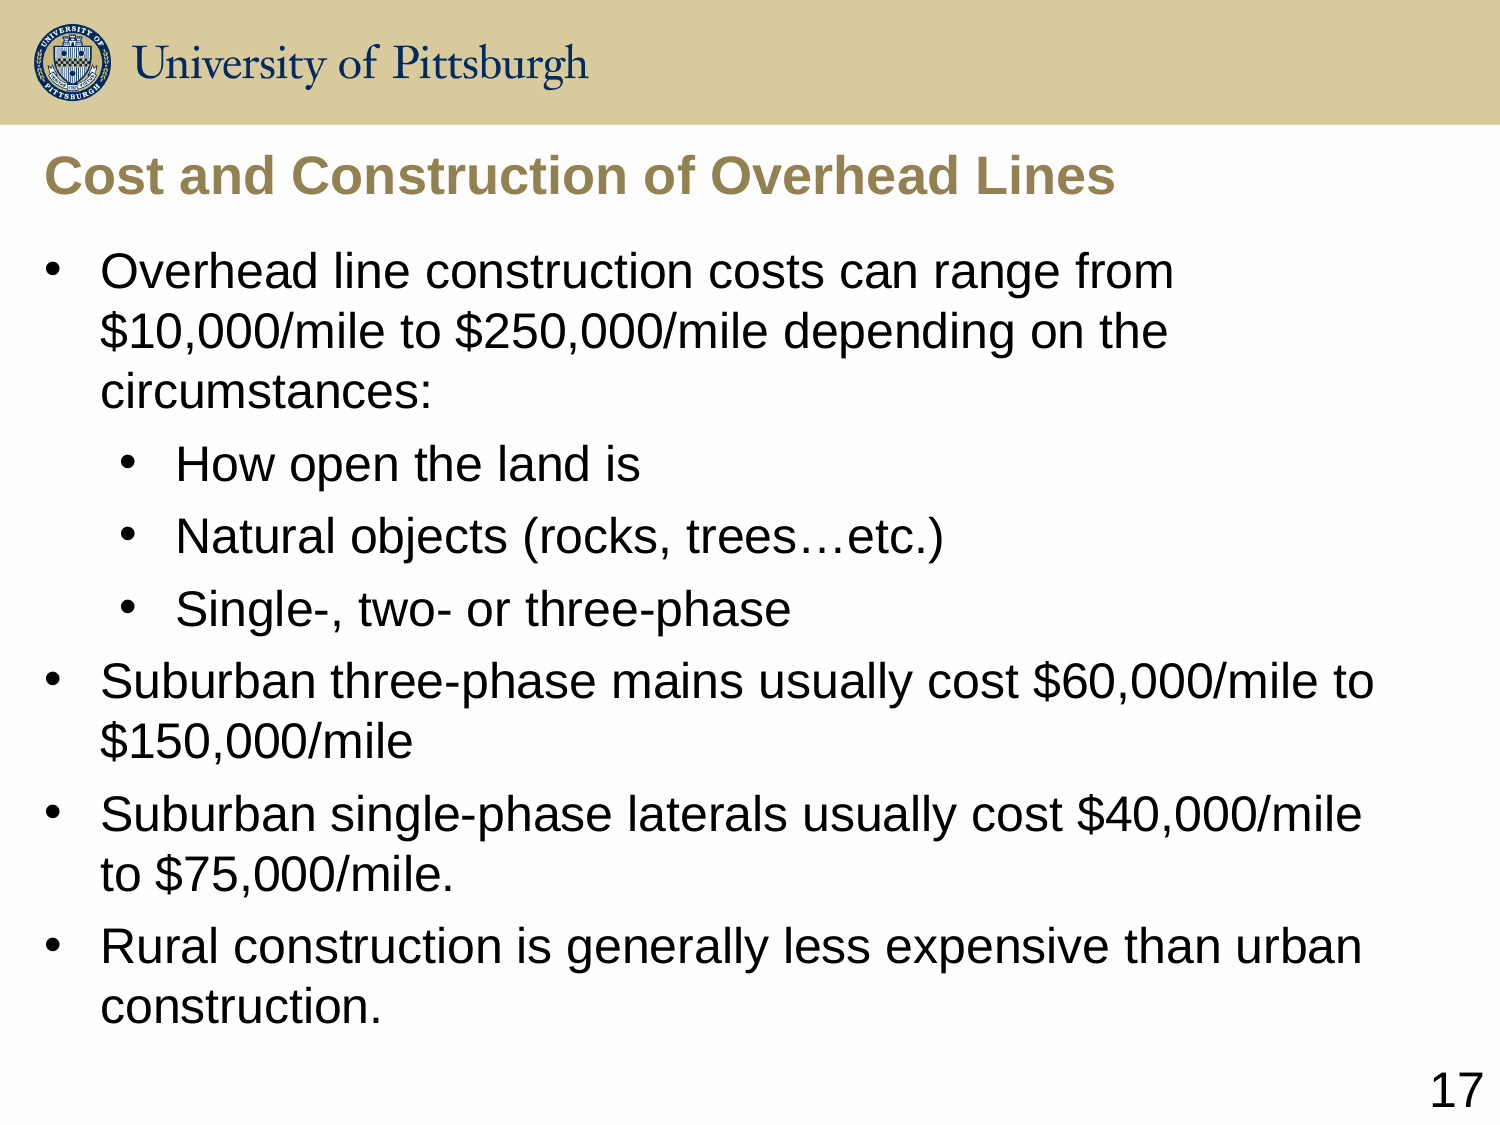

# Cost and Construction of Overhead Lines
Overhead line construction costs can range from $10,000/mile to $250,000/mile depending on the circumstances:
How open the land is
Natural objects (rocks, trees…etc.)
Single-, two- or three-phase
Suburban three-phase mains usually cost $60,000/mile to $150,000/mile
Suburban single-phase laterals usually cost $40,000/mile to $75,000/mile.
Rural construction is generally less expensive than urban construction.
17